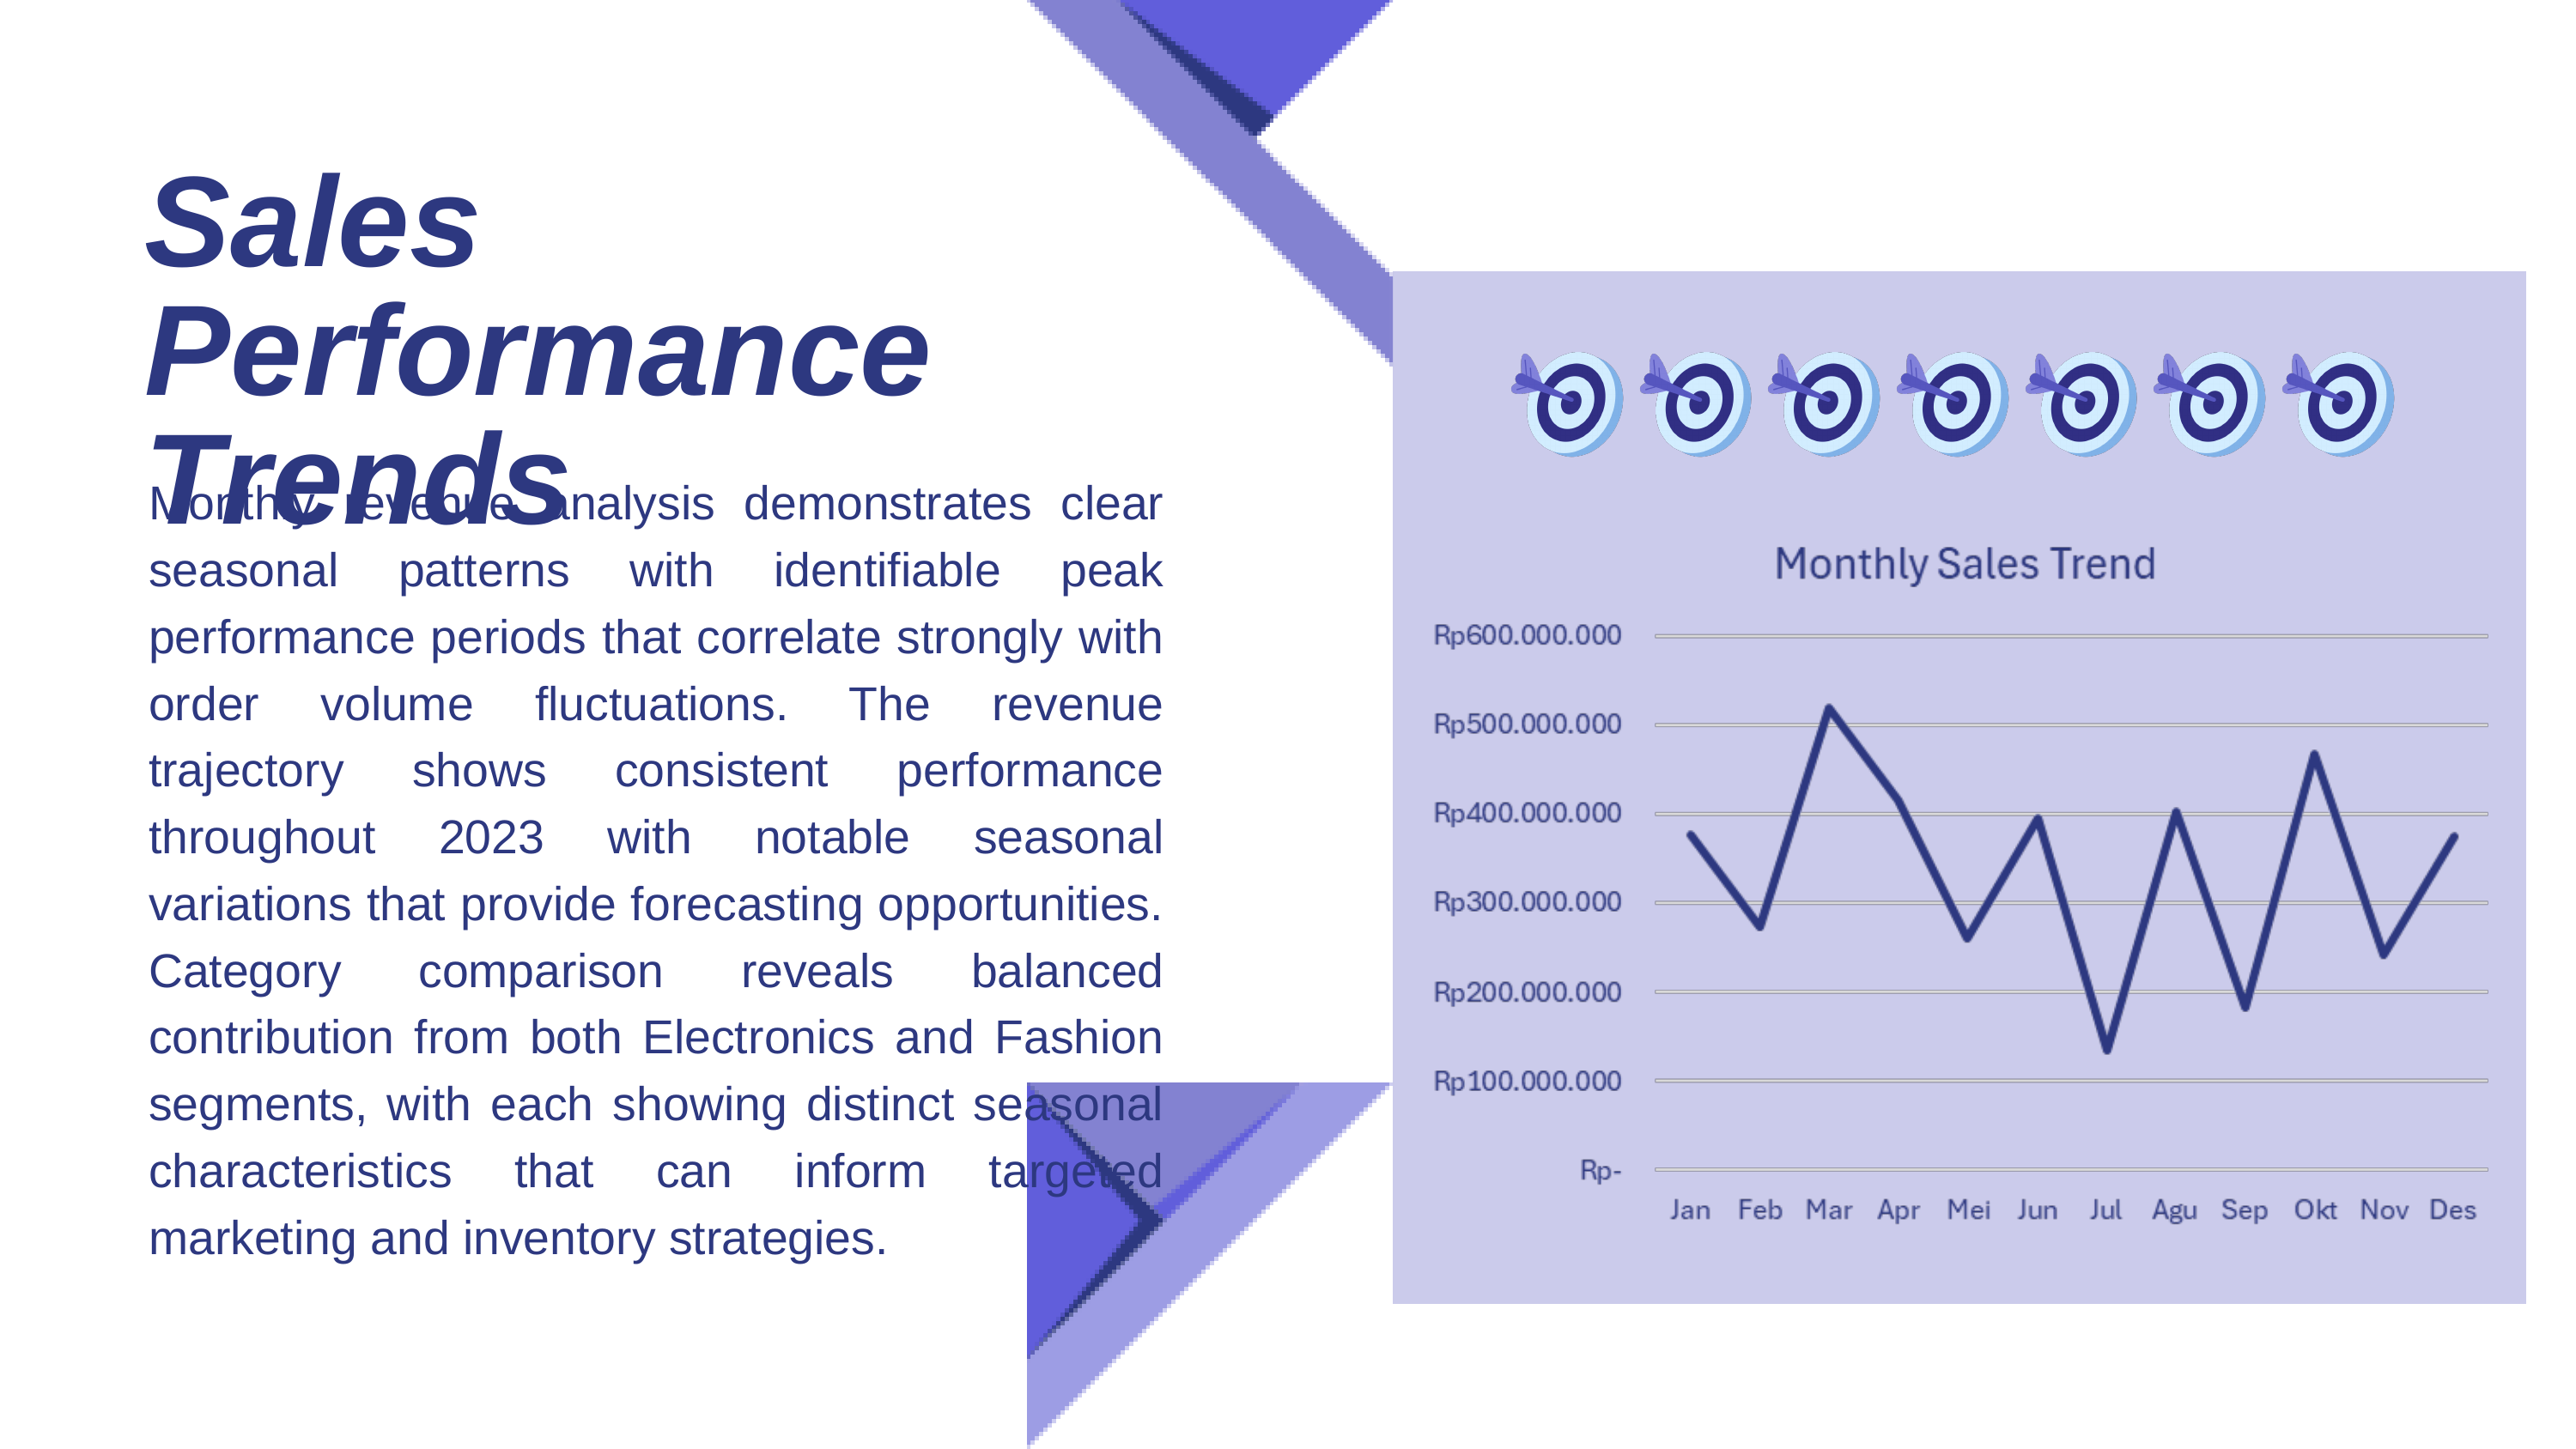

Sales Performance Trends

Monthly revenue analysis demonstrates clear seasonal patterns with identifiable peak performance periods that correlate strongly with order volume fluctuations. The revenue trajectory shows consistent performance throughout 2023 with notable seasonal variations that provide forecasting opportunities. Category comparison reveals balanced contribution from both Electronics and Fashion segments, with each showing distinct seasonal characteristics that can inform targeted marketing and inventory strategies.